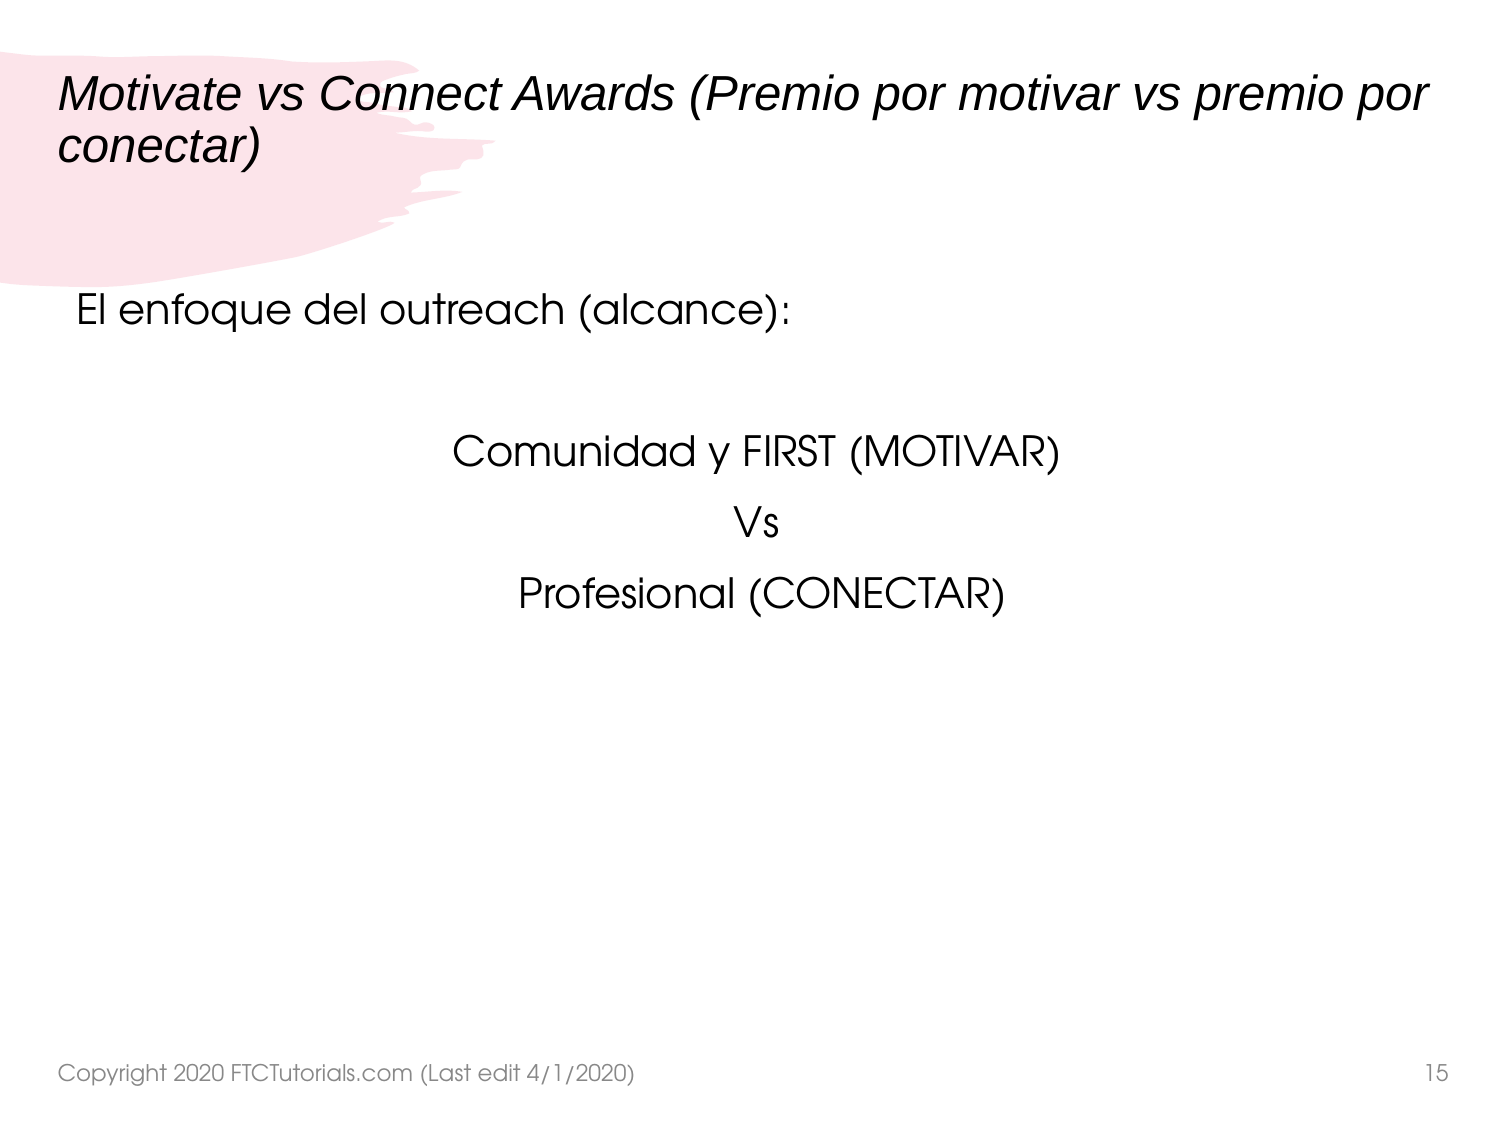

# Motivate vs Connect Awards (Premio por motivar vs premio por conectar)

El enfoque del outreach (alcance):

Comunidad y FIRST (MOTIVAR)
Vs
Profesional (CONECTAR)

Copyright 2020 FTCTutorials.com (Last edit 4/1/2020)
15